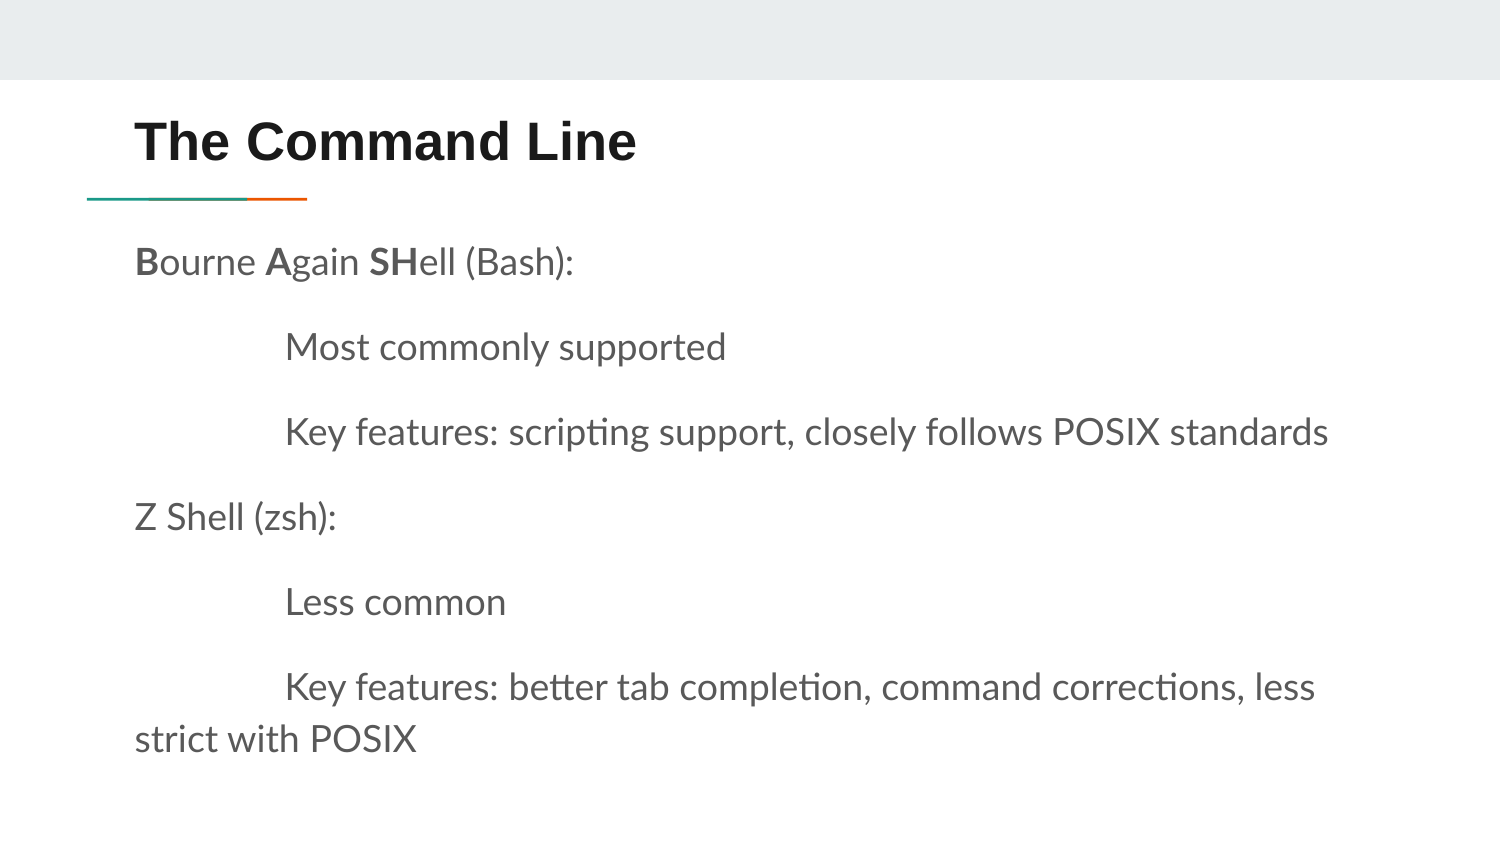

# The Command Line
Bourne Again SHell (Bash):
	Most commonly supported
	Key features: scripting support, closely follows POSIX standards
Z Shell (zsh):
	Less common
	Key features: better tab completion, command corrections, less strict with POSIX